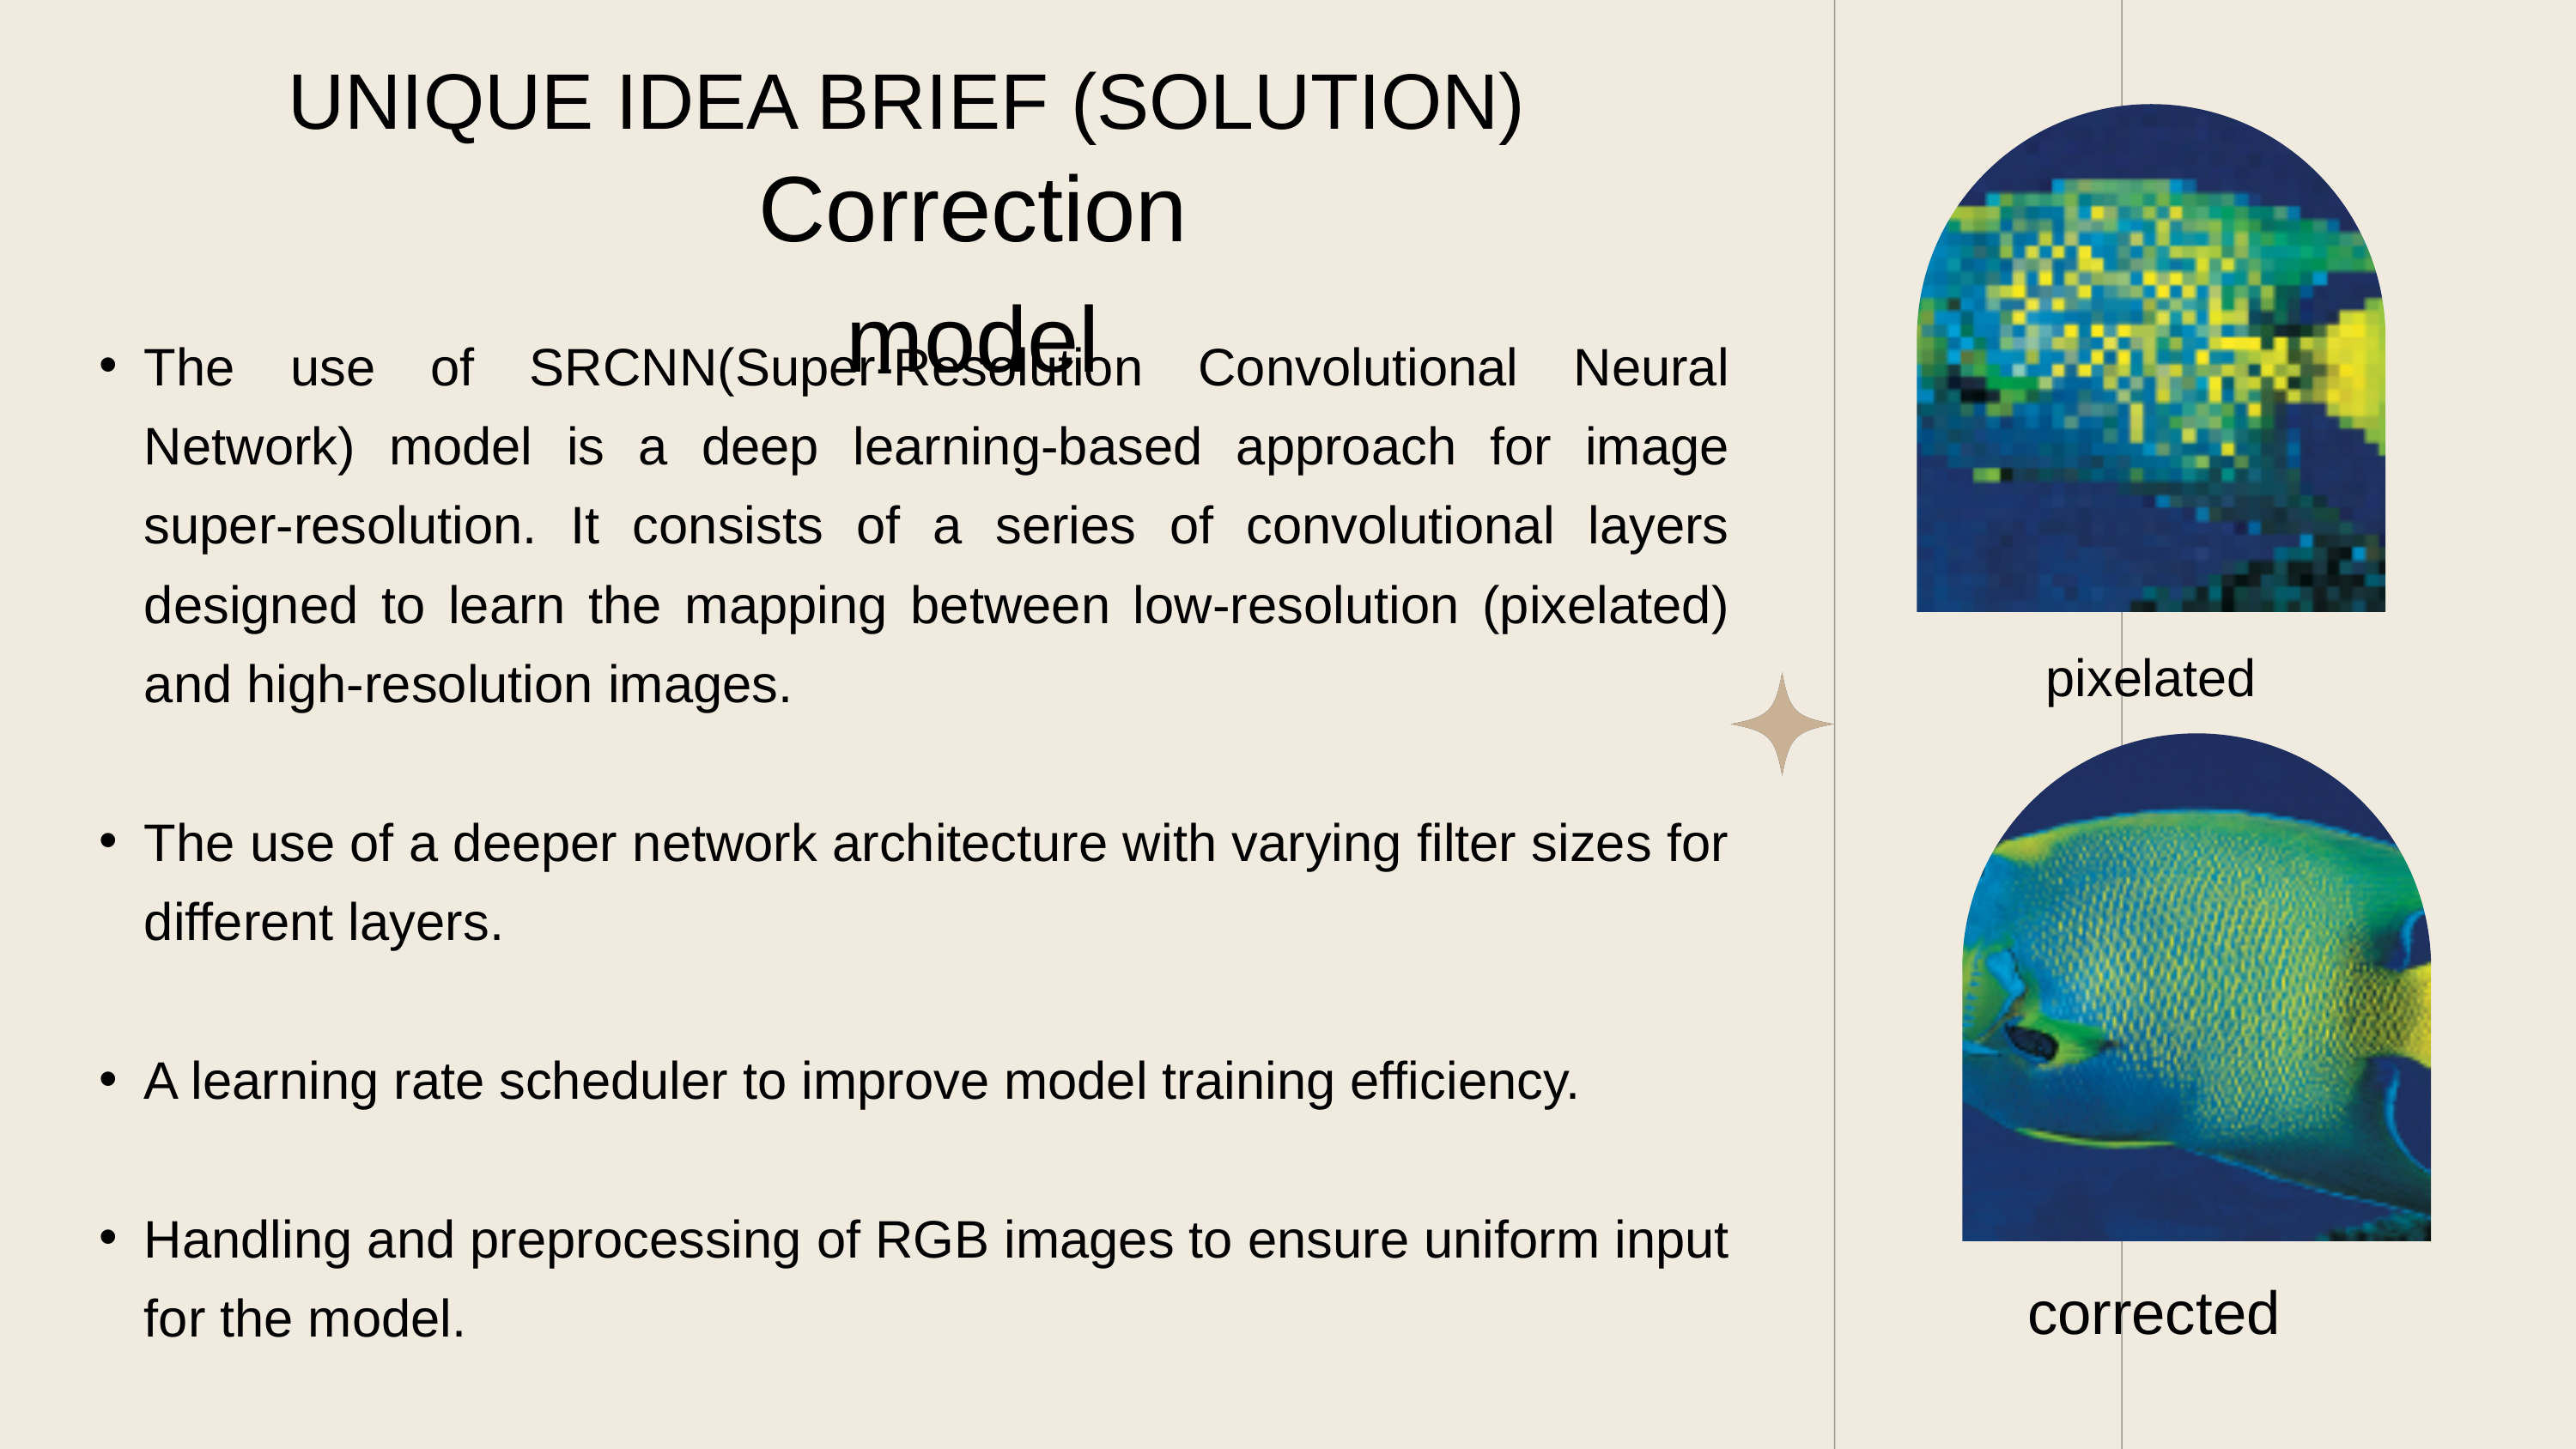

UNIQUE IDEA BRIEF (SOLUTION)

Correction model
The use of SRCNN(Super-Resolution Convolutional Neural Network) model is a deep learning-based approach for image super-resolution. It consists of a series of convolutional layers designed to learn the mapping between low-resolution (pixelated) and high-resolution images.

The use of a deeper network architecture with varying filter sizes for different layers.

A learning rate scheduler to improve model training efficiency.

Handling and preprocessing of RGB images to ensure uniform input for the model.

pixelated

corrected